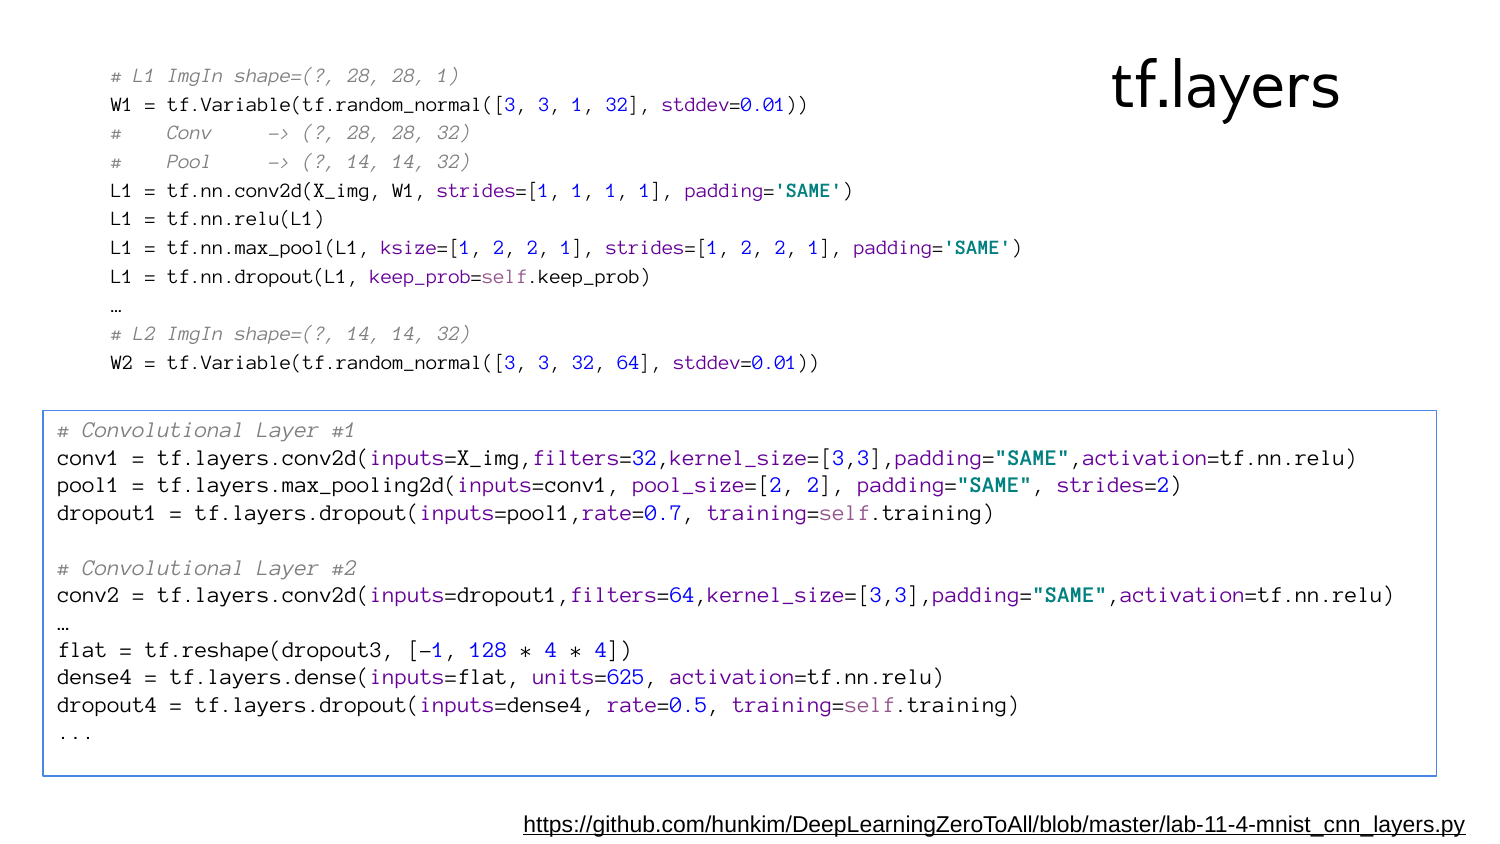

# tf.layers
# L1 ImgIn shape=(?, 28, 28, 1)
W1 = tf.Variable(tf.random_normal([3, 3, 1, 32], stddev=0.01))
#    Conv     -> (?, 28, 28, 32)
#    Pool     -> (?, 14, 14, 32)
L1 = tf.nn.conv2d(X_img, W1, strides=[1, 1, 1, 1], padding='SAME')
L1 = tf.nn.relu(L1)
L1 = tf.nn.max_pool(L1, ksize=[1, 2, 2, 1], strides=[1, 2, 2, 1], padding='SAME')
L1 = tf.nn.dropout(L1, keep_prob=self.keep_prob)
…
# L2 ImgIn shape=(?, 14, 14, 32)
W2 = tf.Variable(tf.random_normal([3, 3, 32, 64], stddev=0.01))

# Convolutional Layer #1
conv1 = tf.layers.conv2d(inputs=X_img,filters=32,kernel_size=[3,3],padding="SAME",activation=tf.nn.relu)
pool1 = tf.layers.max_pooling2d(inputs=conv1, pool_size=[2, 2], padding="SAME", strides=2)
dropout1 = tf.layers.dropout(inputs=pool1,rate=0.7, training=self.training)

# Convolutional Layer #2
conv2 = tf.layers.conv2d(inputs=dropout1,filters=64,kernel_size=[3,3],padding="SAME",activation=tf.nn.relu)
…
flat = tf.reshape(dropout3, [-1, 128 * 4 * 4])
dense4 = tf.layers.dense(inputs=flat, units=625, activation=tf.nn.relu)
dropout4 = tf.layers.dropout(inputs=dense4, rate=0.5, training=self.training)
...

https://github.com/hunkim/DeepLearningZeroToAll/blob/master/lab-11-4-mnist_cnn_layers.py